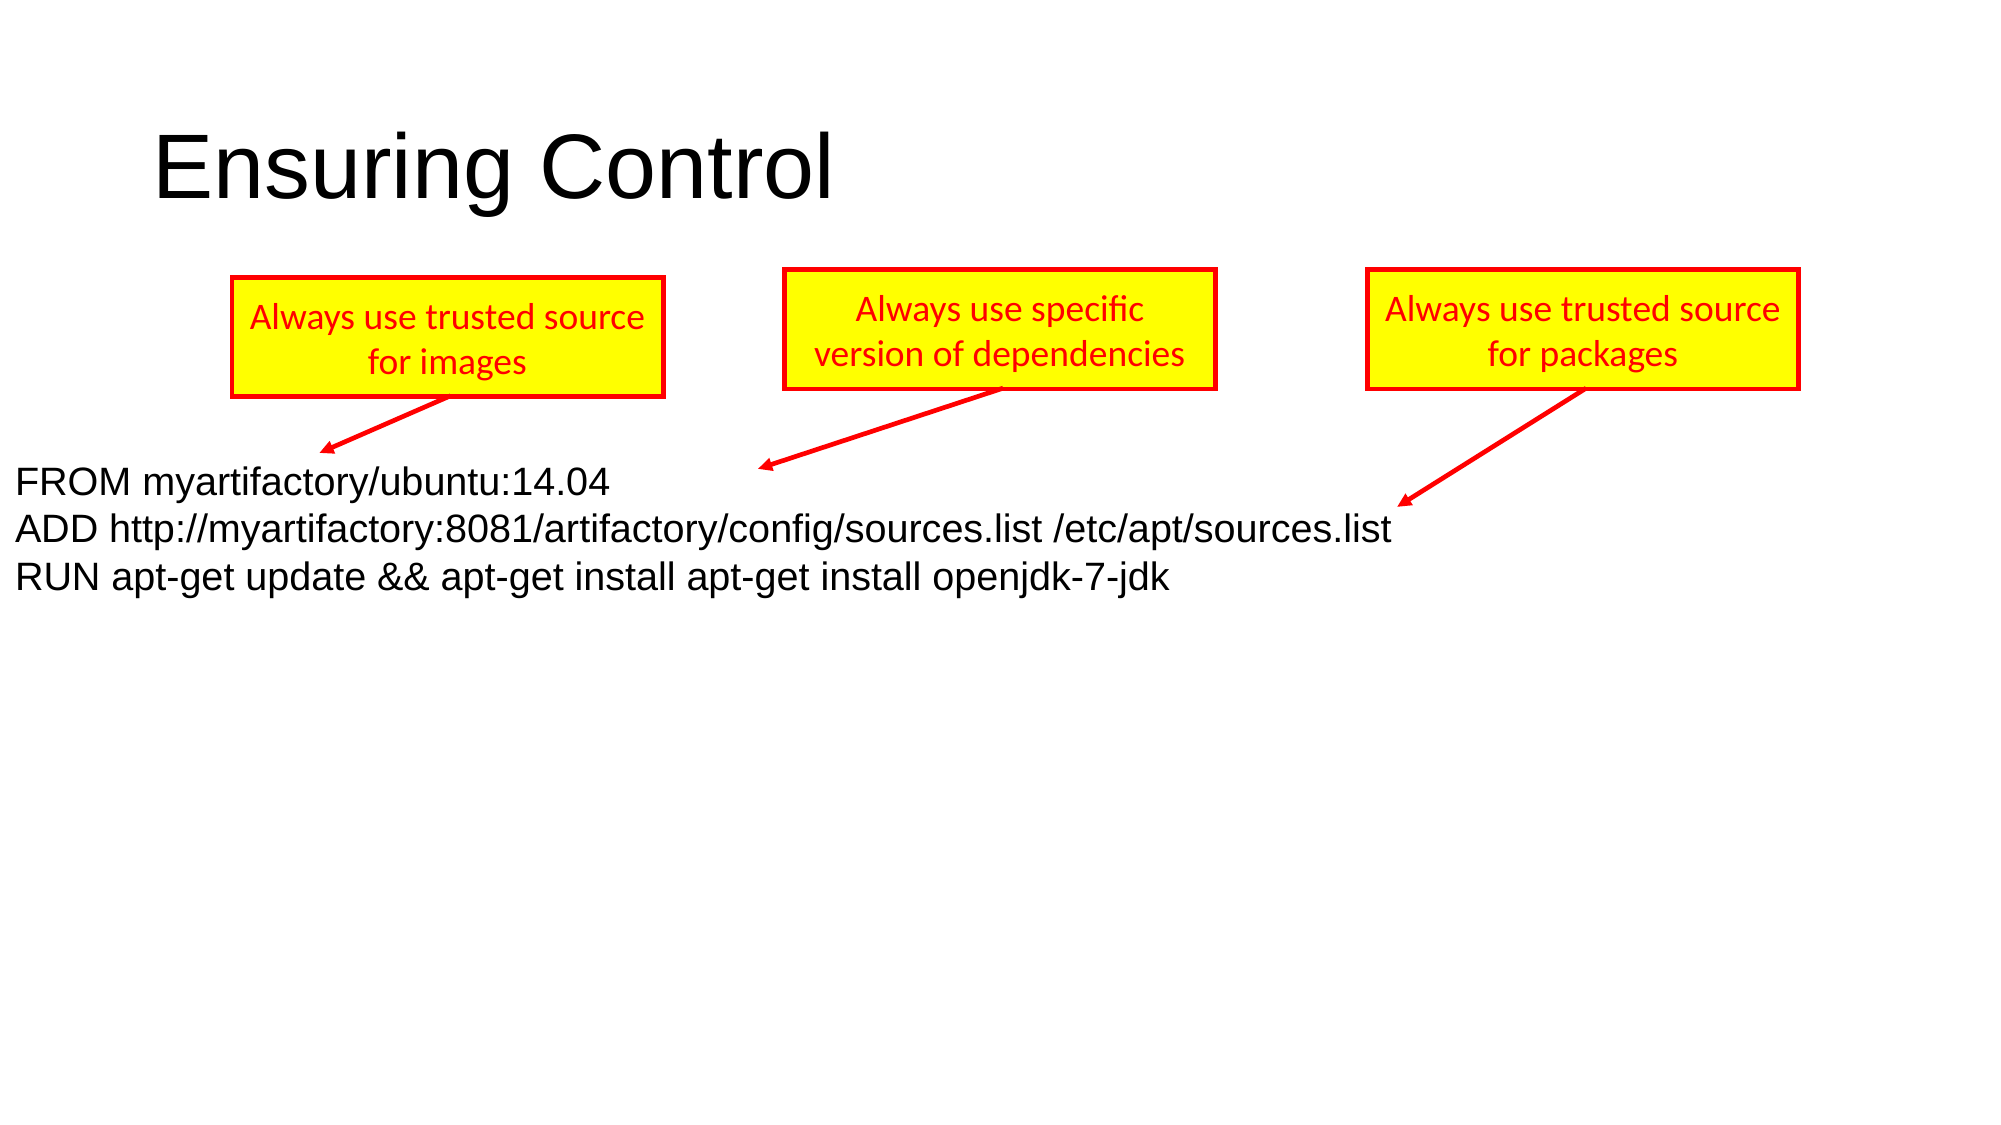

# Ensuring Control
Always use specific version of dependencies
Always use trusted source for packages
Always use trusted source for images
FROM myartifactory/ubuntu:14.04
ADD http://myartifactory:8081/artifactory/config/sources.list /etc/apt/sources.list
RUN apt-get update && apt-get install apt-get install openjdk-7-jdk